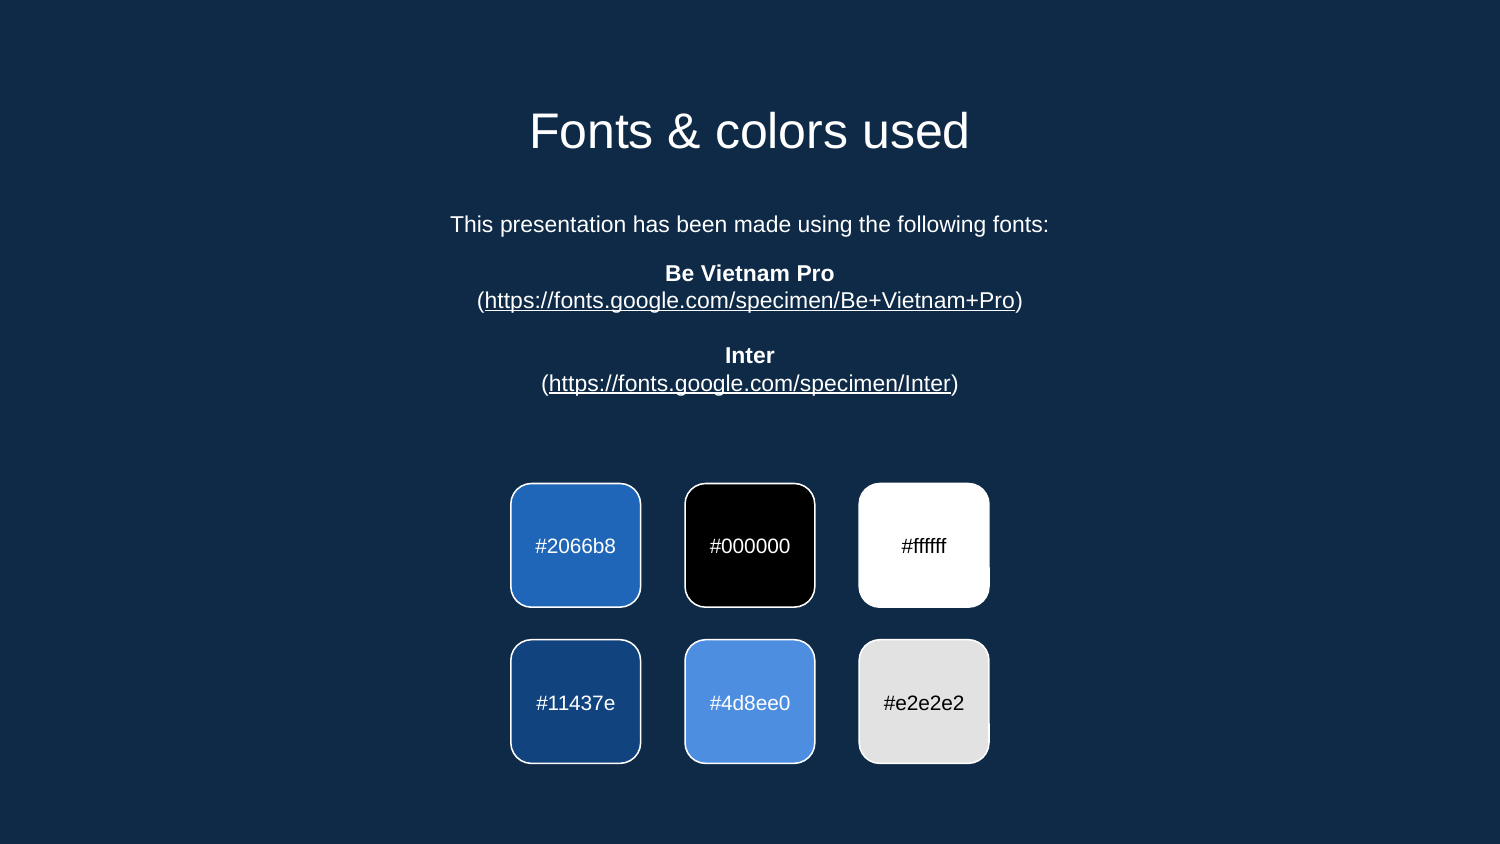

# Fonts & colors used
This presentation has been made using the following fonts:
Be Vietnam Pro
(https://fonts.google.com/specimen/Be+Vietnam+Pro)

Inter
(https://fonts.google.com/specimen/Inter)

#2066b8
#000000
#ffffff

#11437e
#4d8ee0
#e2e2e2